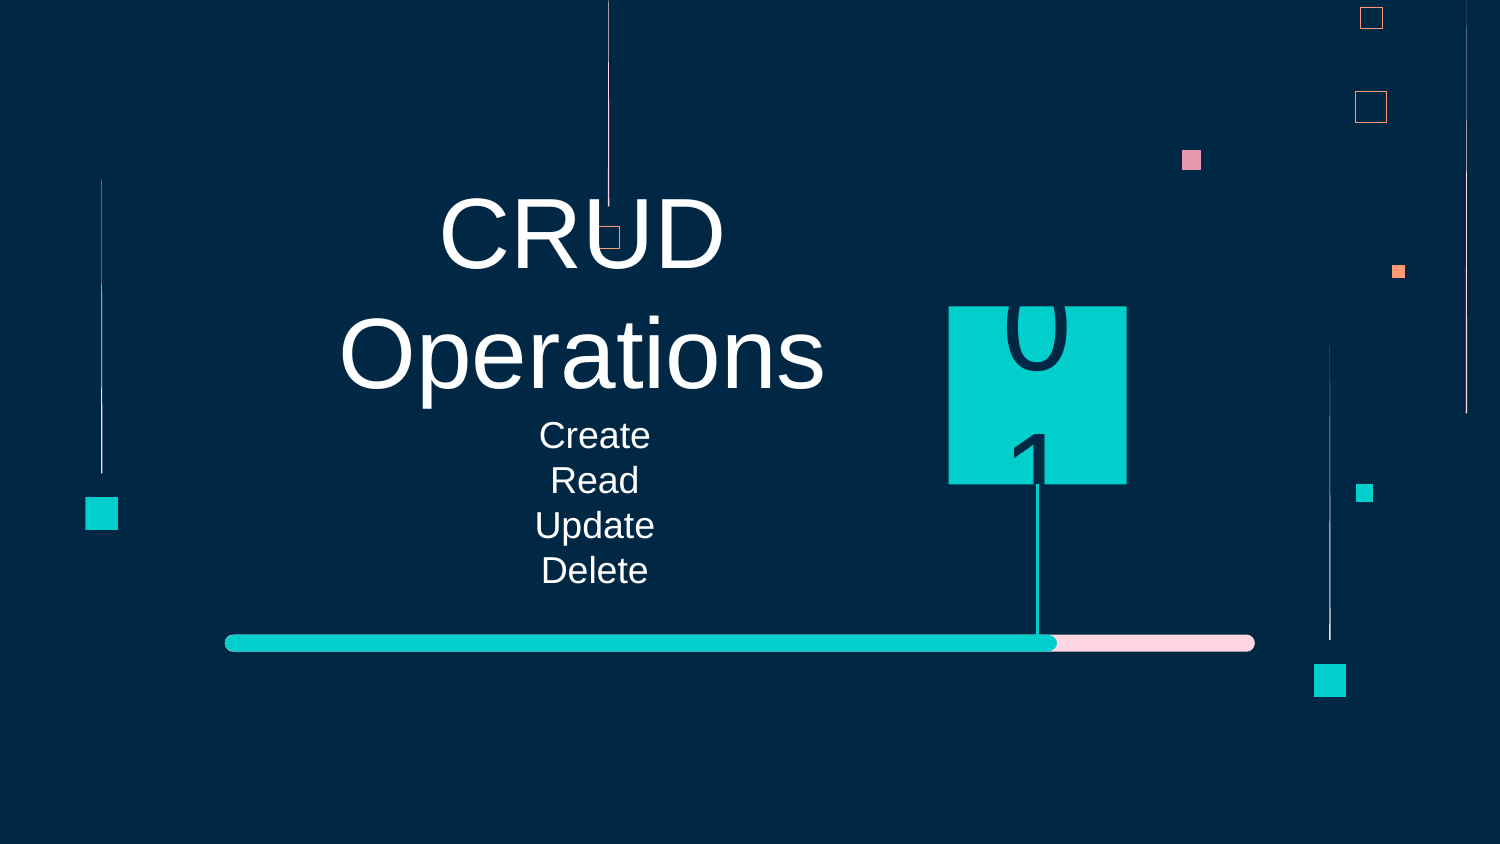

# CRUD Operations

01
Create
Read
Update
Delete